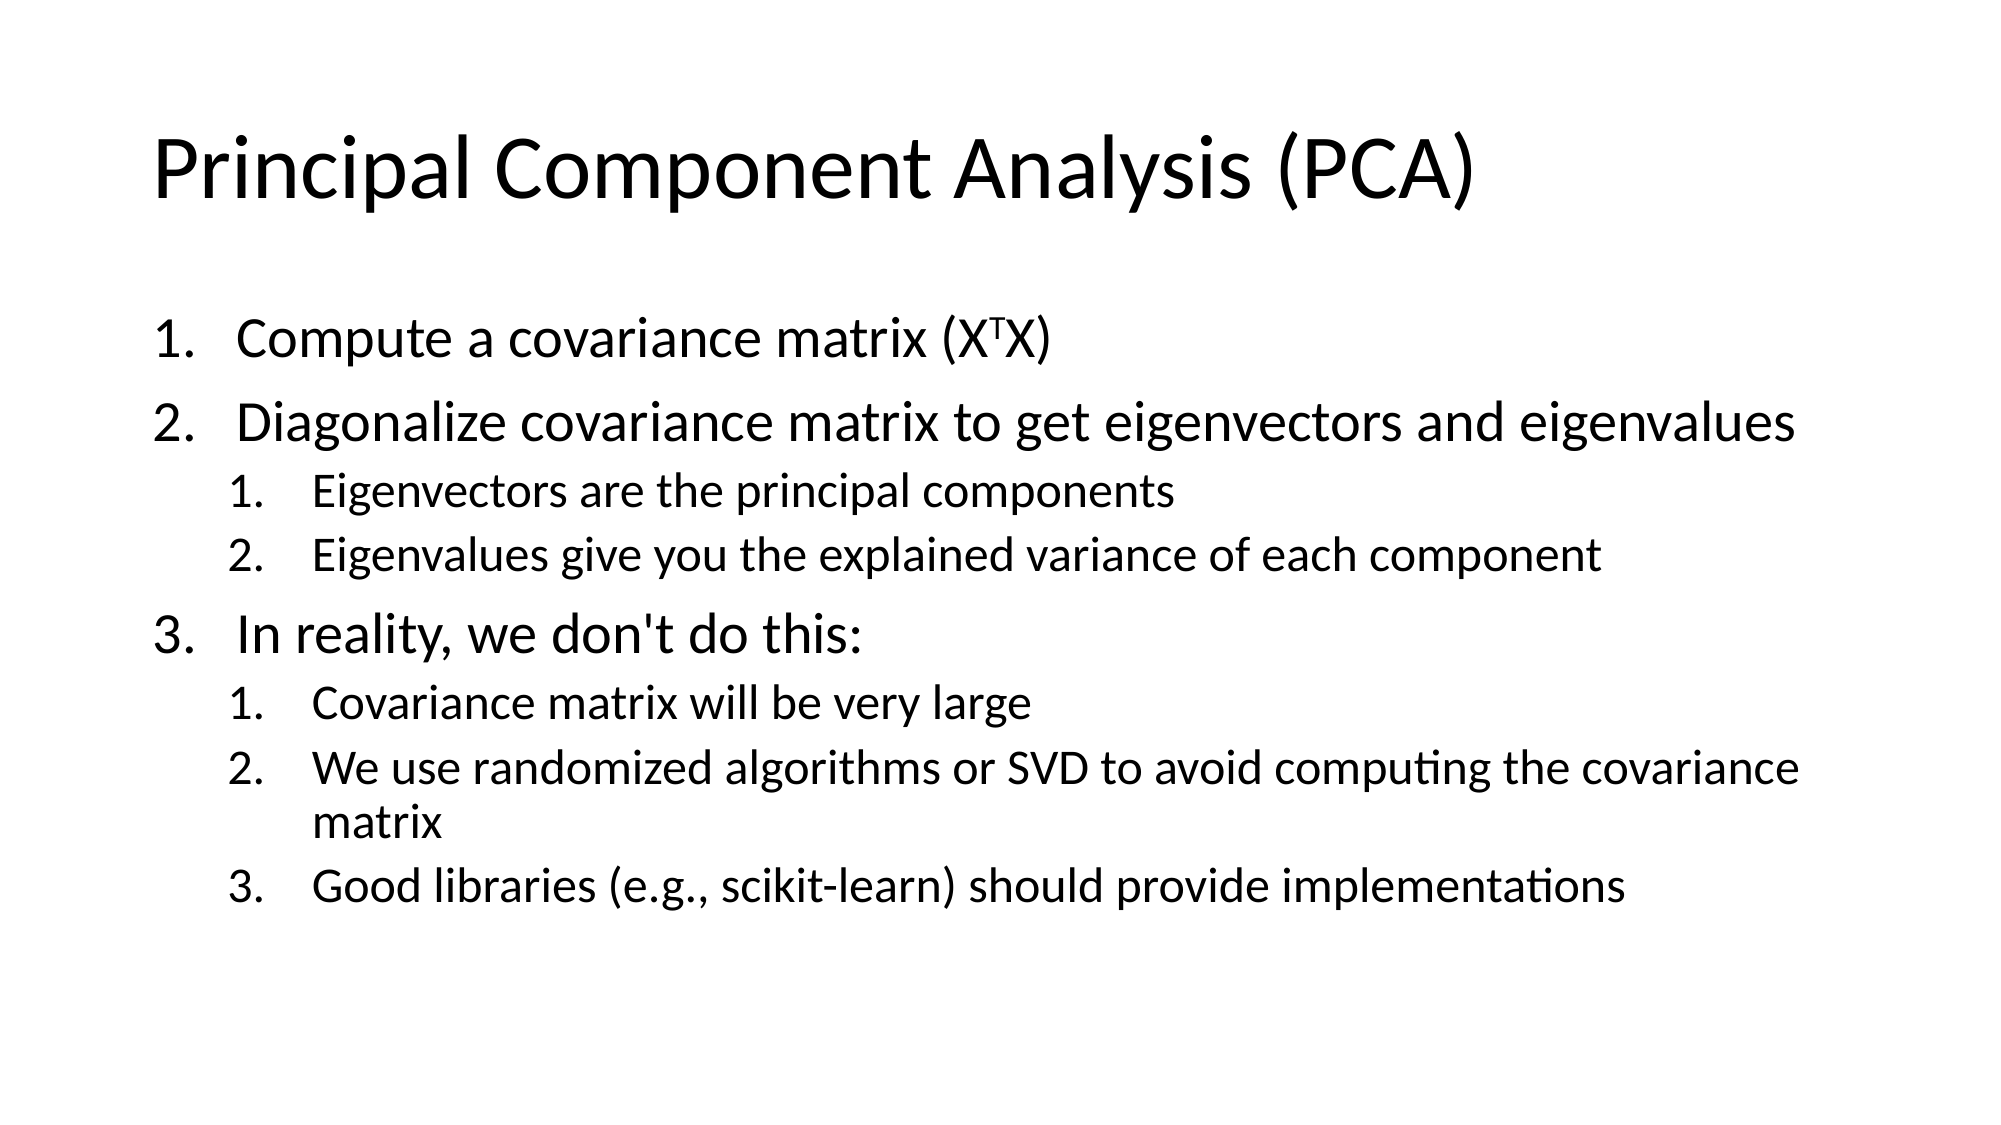

# Principal Component Analysis (PCA)
Compute a covariance matrix (XTX)
Diagonalize covariance matrix to get eigenvectors and eigenvalues
Eigenvectors are the principal components
Eigenvalues give you the explained variance of each component
In reality, we don't do this:
Covariance matrix will be very large
We use randomized algorithms or SVD to avoid computing the covariance matrix
Good libraries (e.g., scikit-learn) should provide implementations